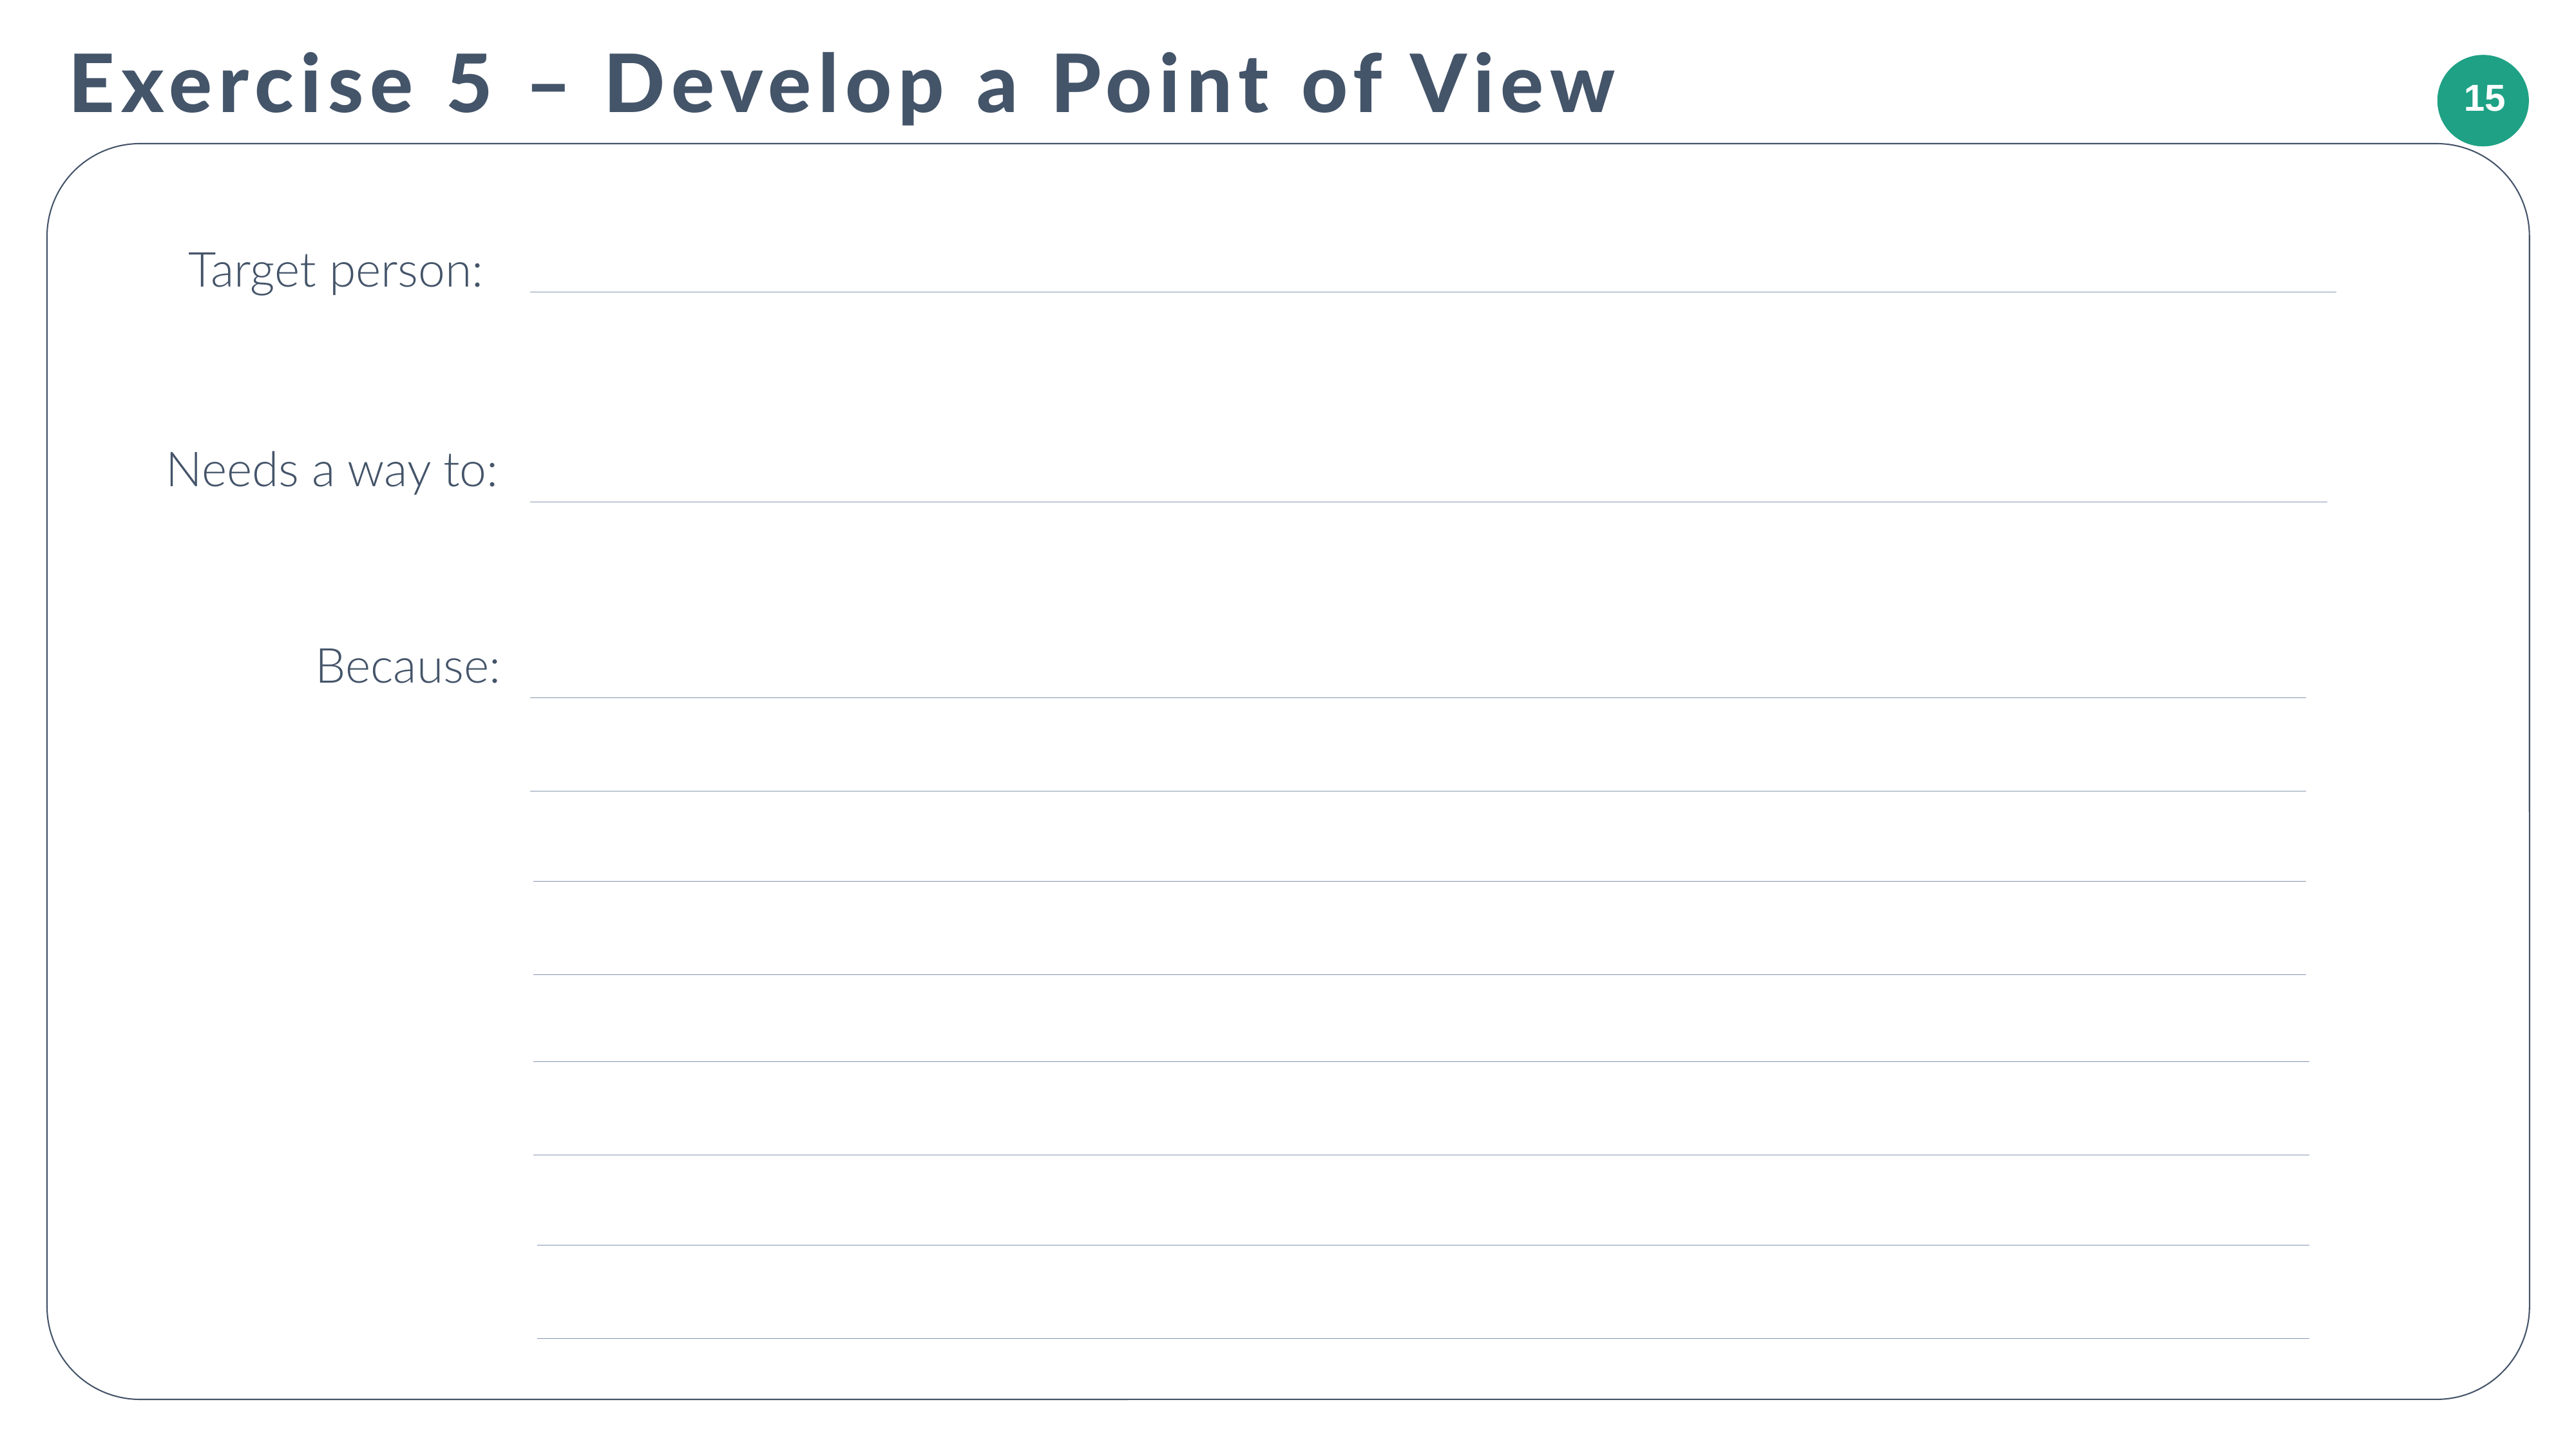

Exercise 5 – Develop a Point of View

Target person:
Needs a way to:
Because: